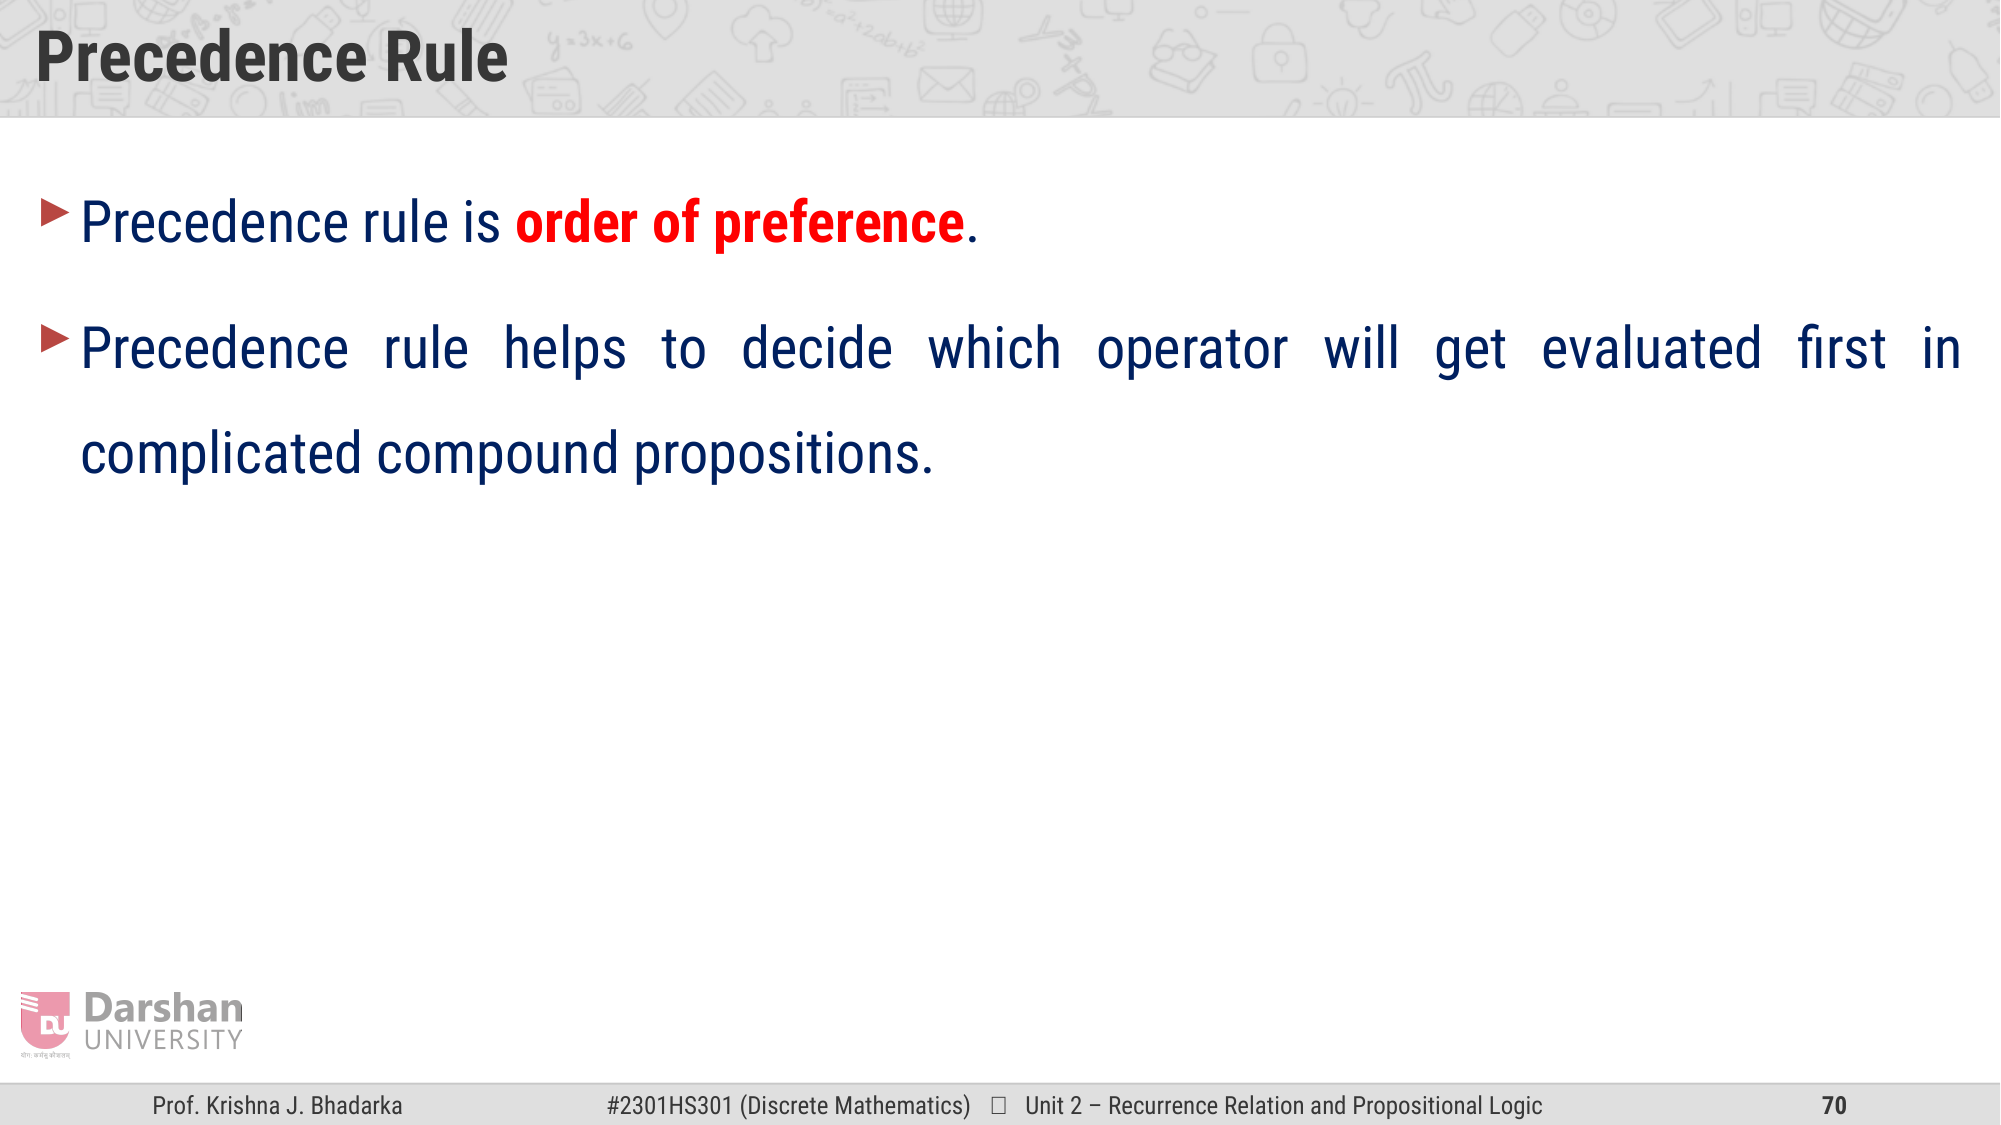

# Precedence Rule
Precedence rule is order of preference.
Precedence rule helps to decide which operator will get evaluated first in complicated compound propositions.